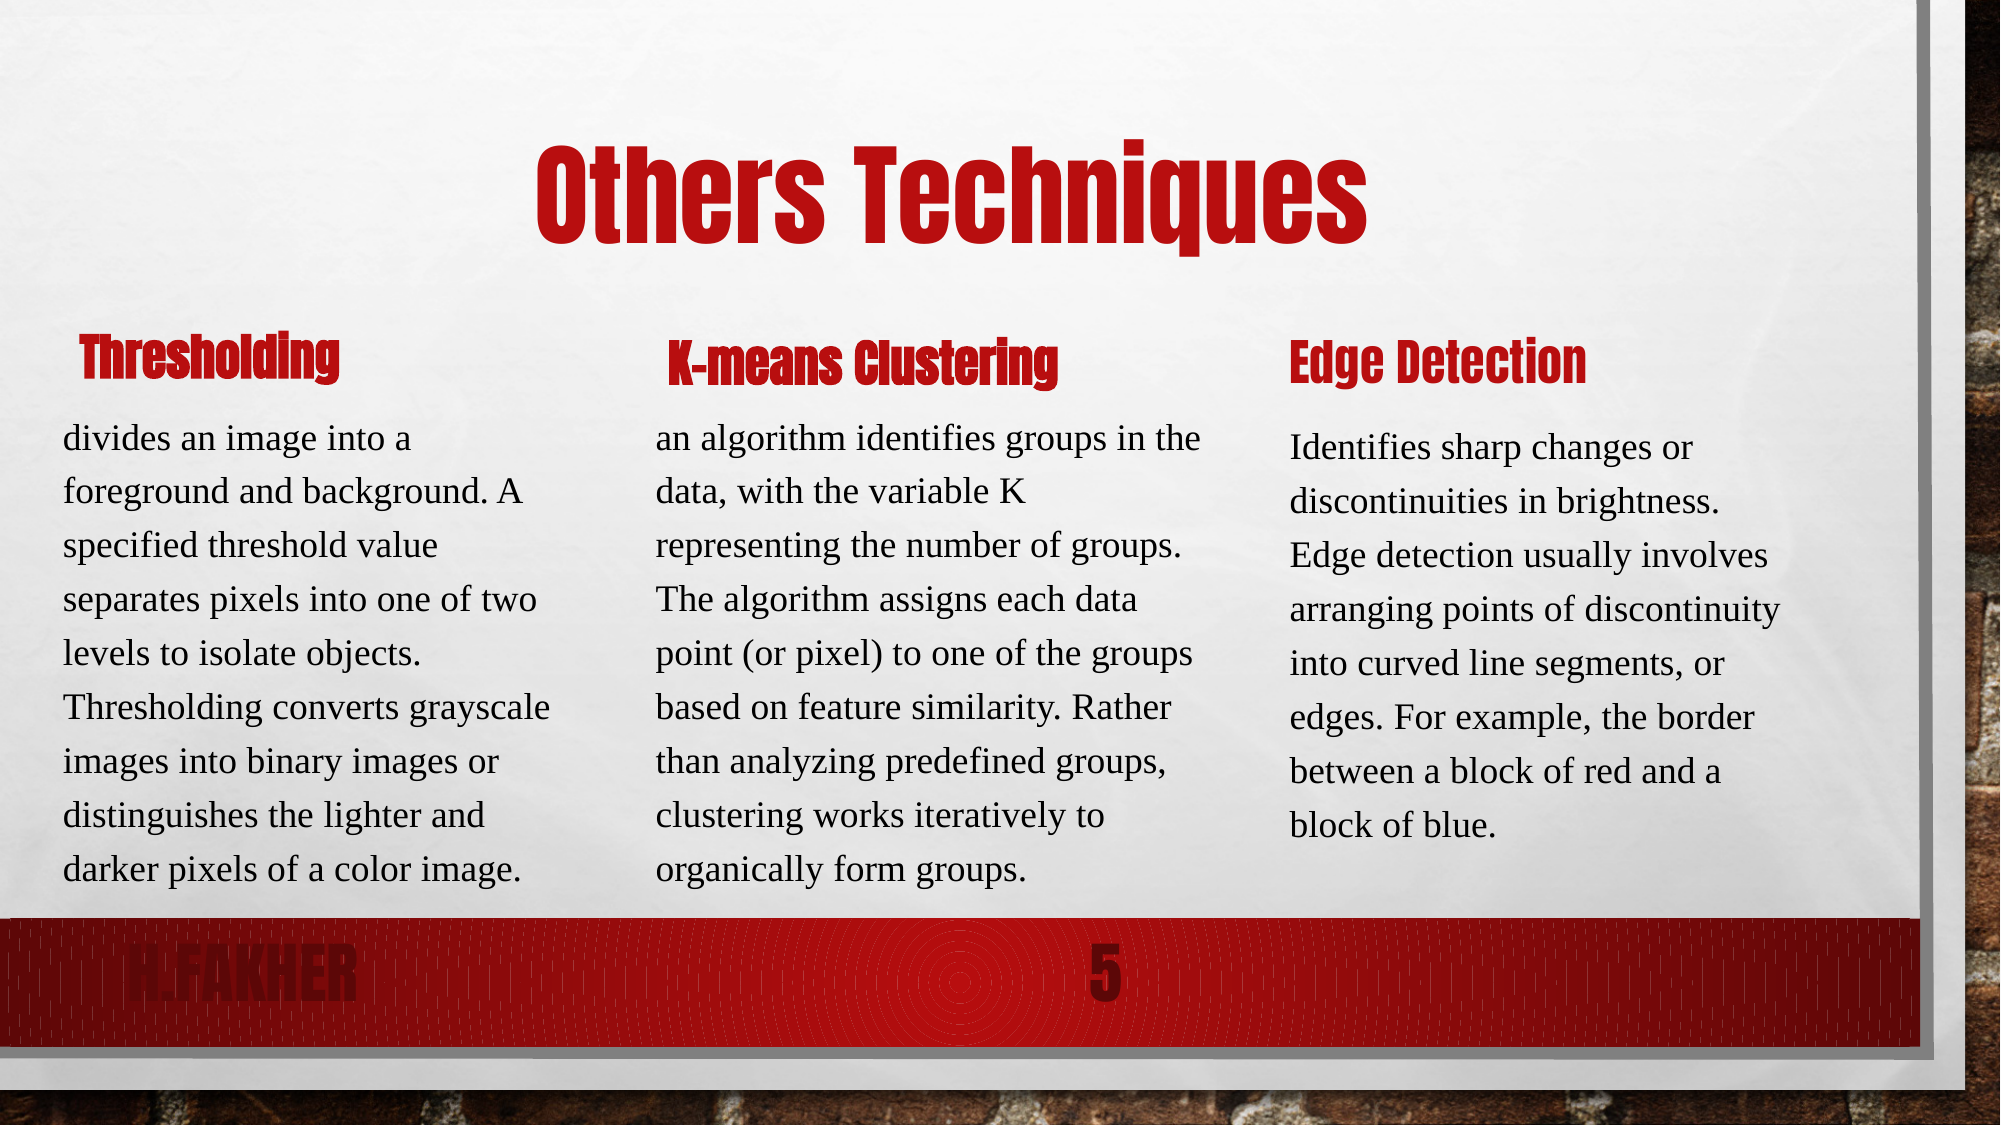

# Others Techniques
Thresholding
K-means Clustering
Edge Detection
divides an image into a foreground and background. A specified threshold value separates pixels into one of two levels to isolate objects. Thresholding converts grayscale images into binary images or distinguishes the lighter and darker pixels of a color image.
an algorithm identifies groups in the data, with the variable K representing the number of groups. The algorithm assigns each data point (or pixel) to one of the groups based on feature similarity. Rather than analyzing predefined groups, clustering works iteratively to organically form groups.
Identifies sharp changes or discontinuities in brightness. Edge detection usually involves arranging points of discontinuity into curved line segments, or edges. For example, the border between a block of red and a block of blue.
H.Fakher
5